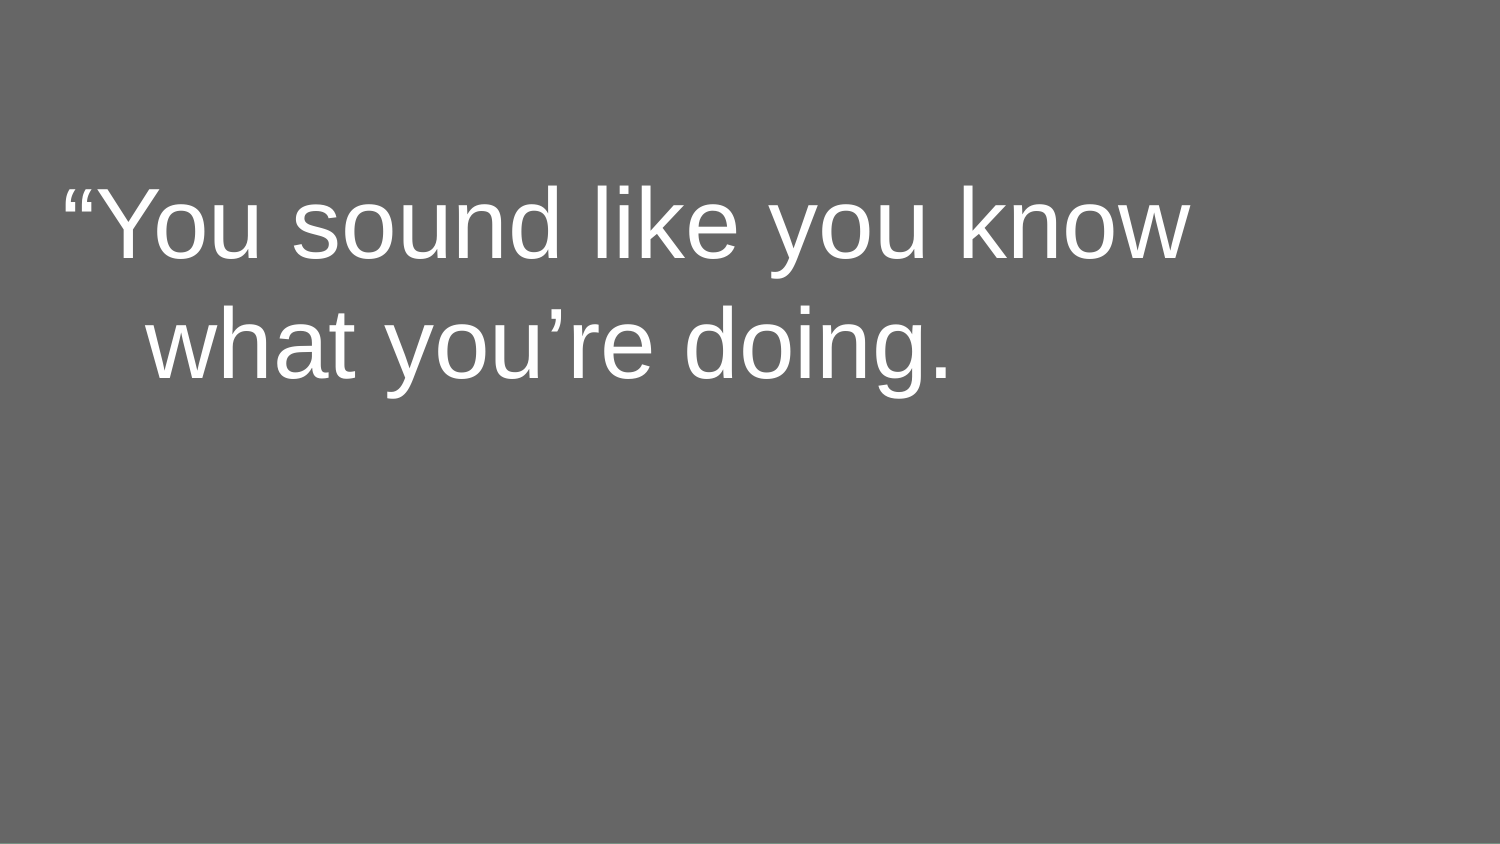

# “You sound like you know
    what you’re doing.